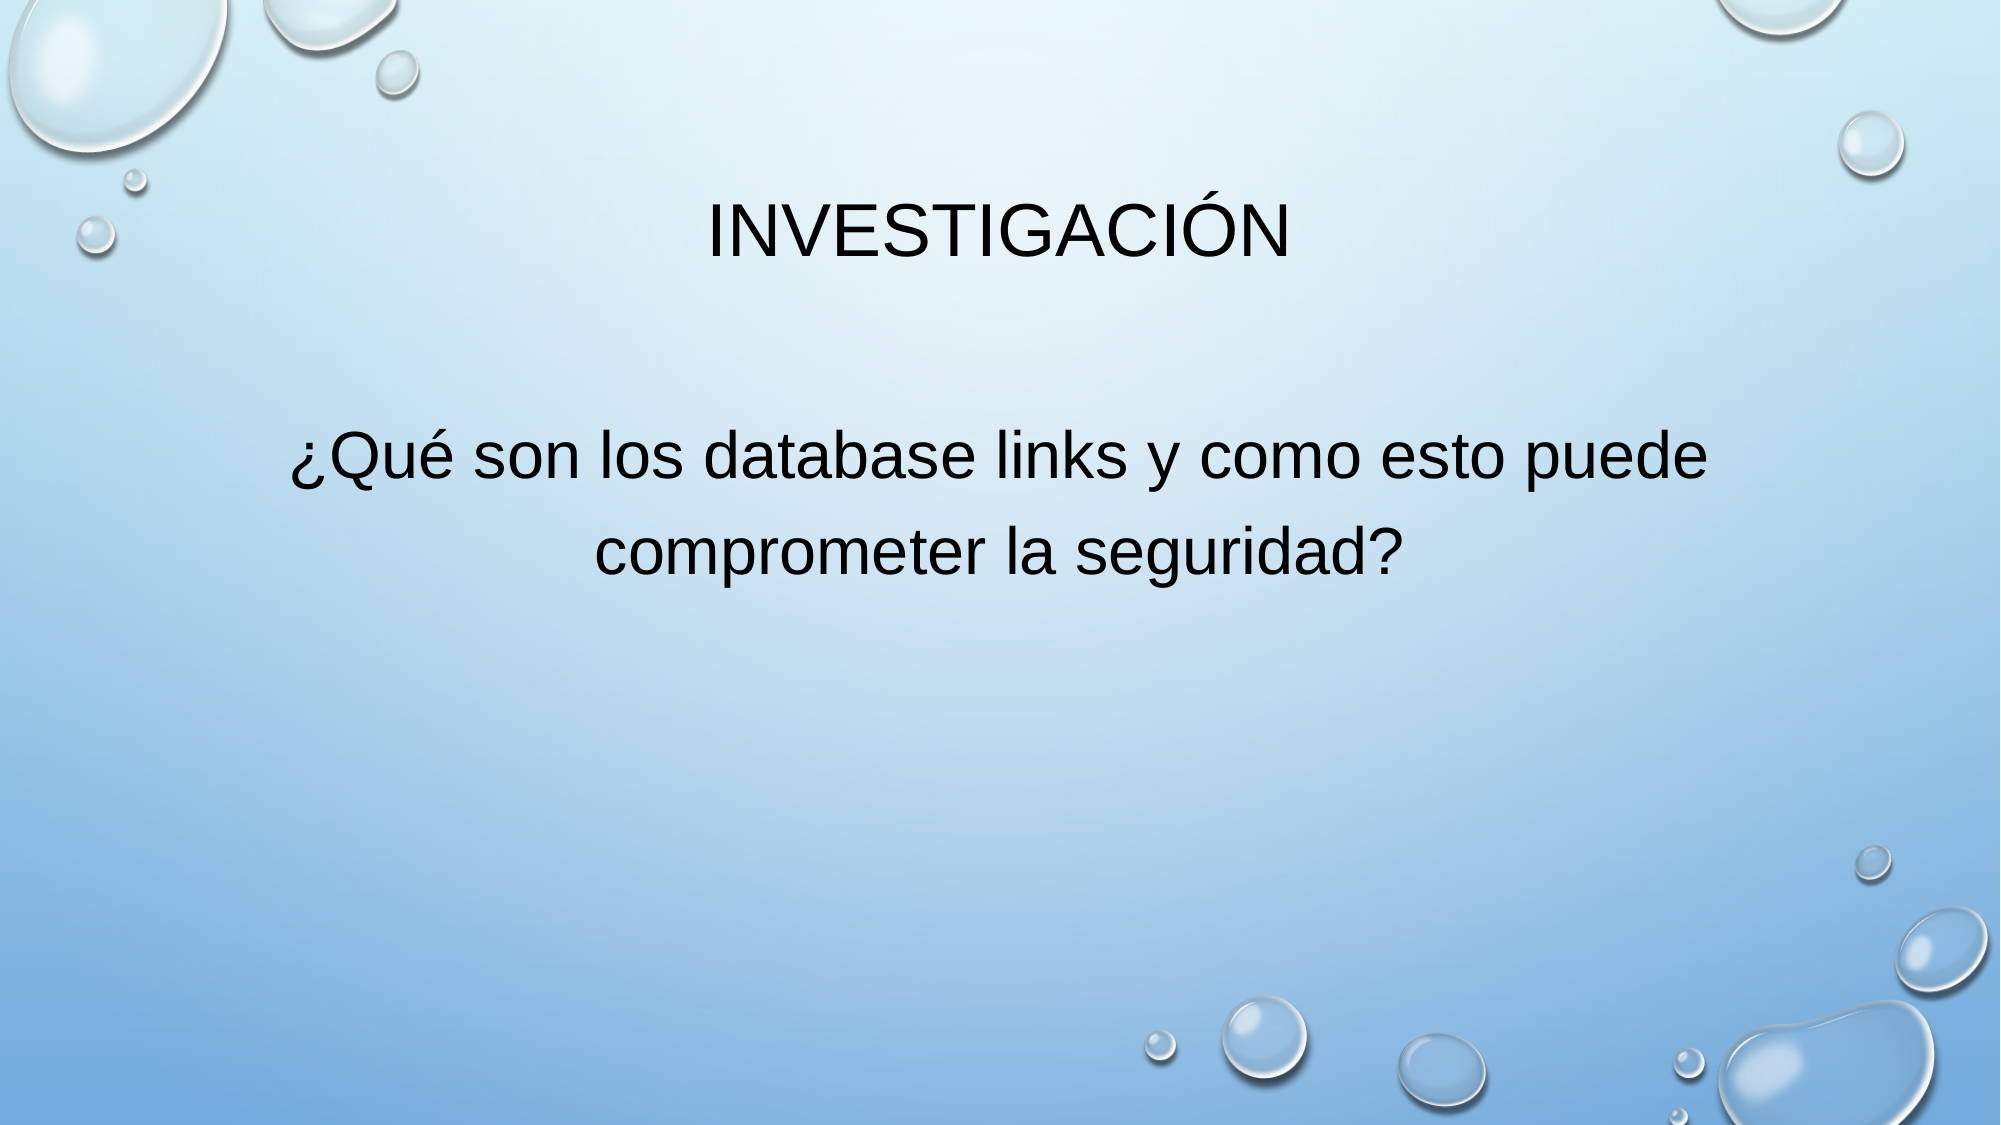

# Investigación
¿Qué son los database links y como esto puede comprometer la seguridad?